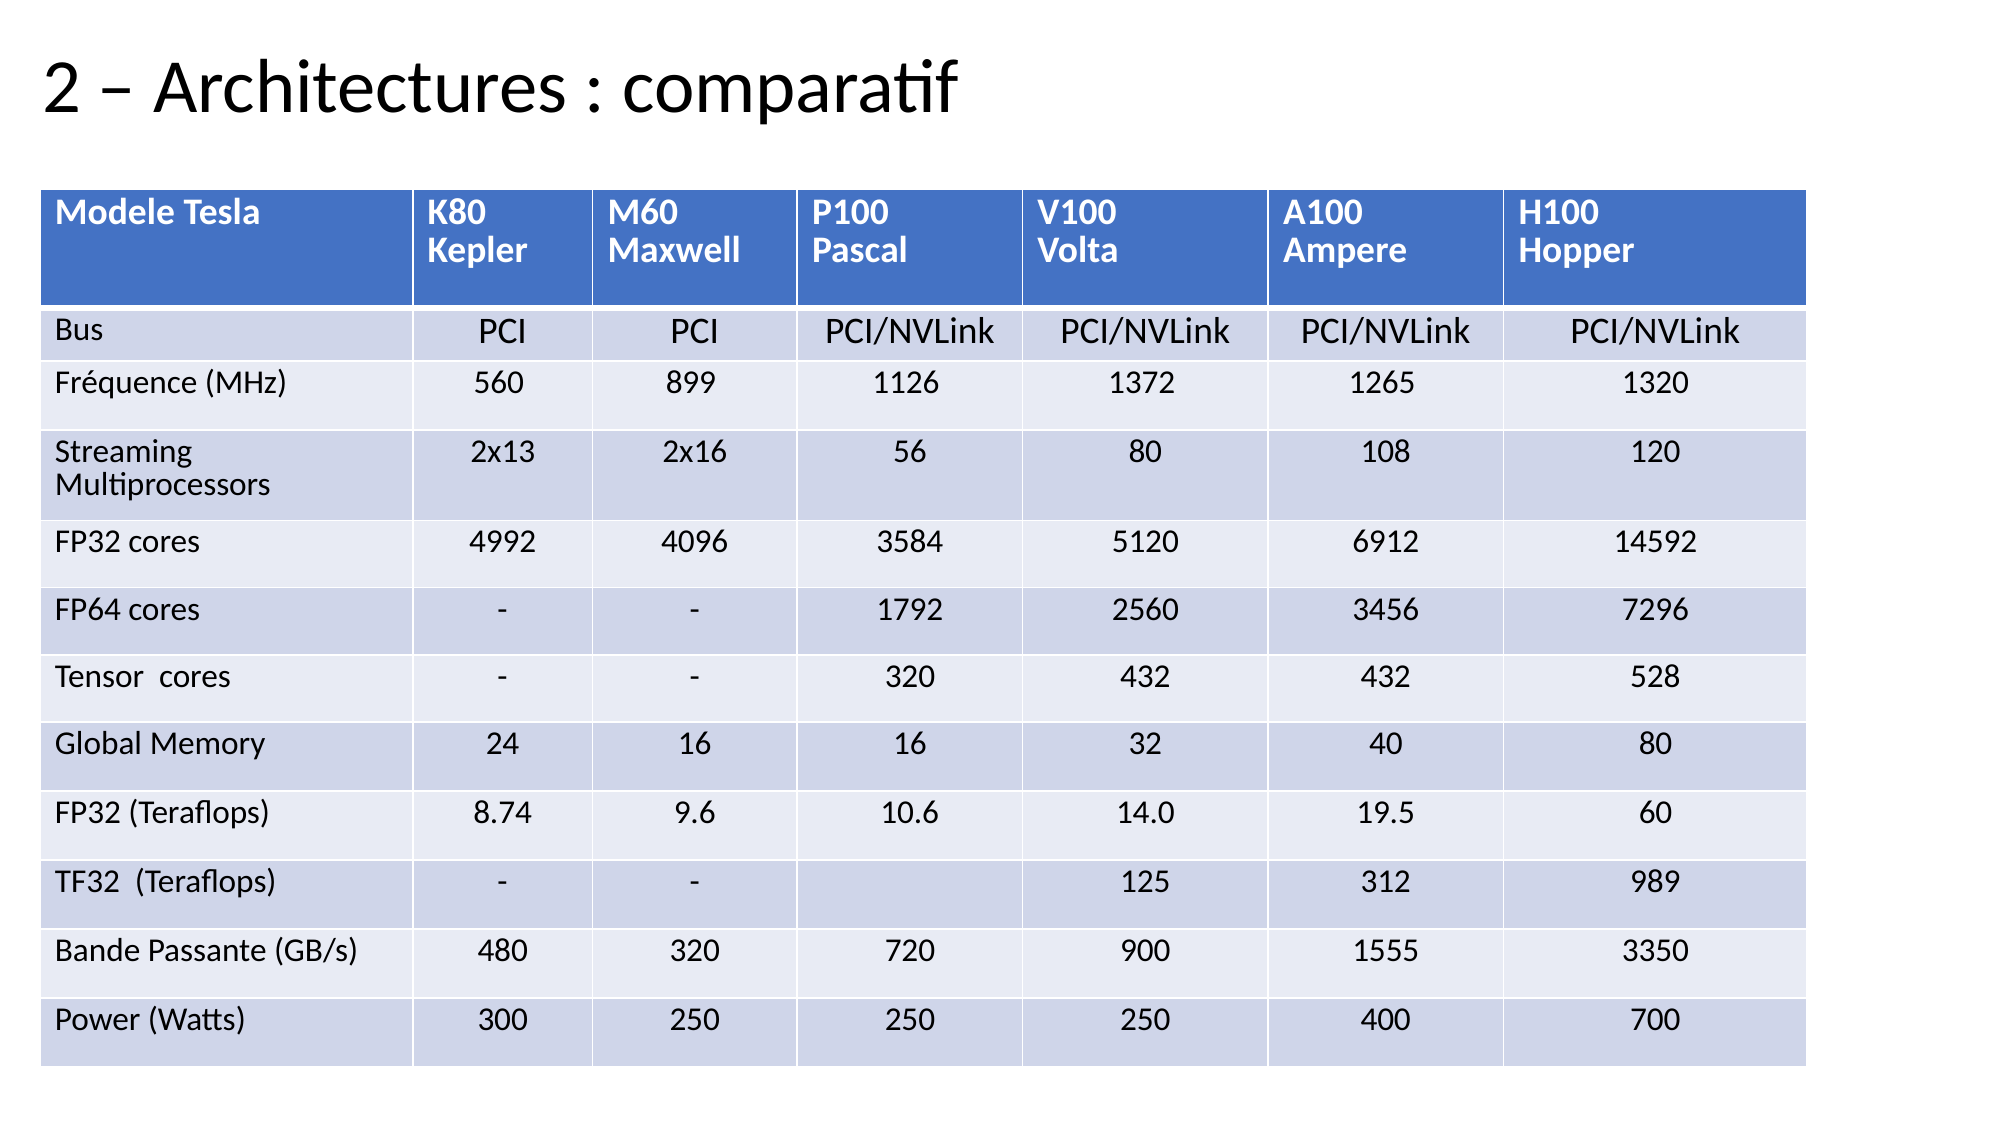

# 2 – Architectures : comparatif
| Modele Tesla | K80 Kepler | M60 Maxwell | P100 Pascal | V100 Volta | A100 Ampere | H100 Hopper |
| --- | --- | --- | --- | --- | --- | --- |
| Bus | PCI | PCI | PCI/NVLink | PCI/NVLink | PCI/NVLink | PCI/NVLink |
| Fréquence (MHz) | 560 | 899 | 1126 | 1372 | 1265 | 1320 |
| Streaming Multiprocessors | 2x13 | 2x16 | 56 | 80 | 108 | 120 |
| FP32 cores | 4992 | 4096 | 3584 | 5120 | 6912 | 14592 |
| FP64 cores | - | - | 1792 | 2560 | 3456 | 7296 |
| Tensor cores | - | - | 320 | 432 | 432 | 528 |
| Global Memory | 24 | 16 | 16 | 32 | 40 | 80 |
| FP32 (Teraflops) | 8.74 | 9.6 | 10.6 | 14.0 | 19.5 | 60 |
| TF32 (Teraflops) | - | - |  | 125 | 312 | 989 |
| Bande Passante (GB/s) | 480 | 320 | 720 | 900 | 1555 | 3350 |
| Power (Watts) | 300 | 250 | 250 | 250 | 400 | 700 |